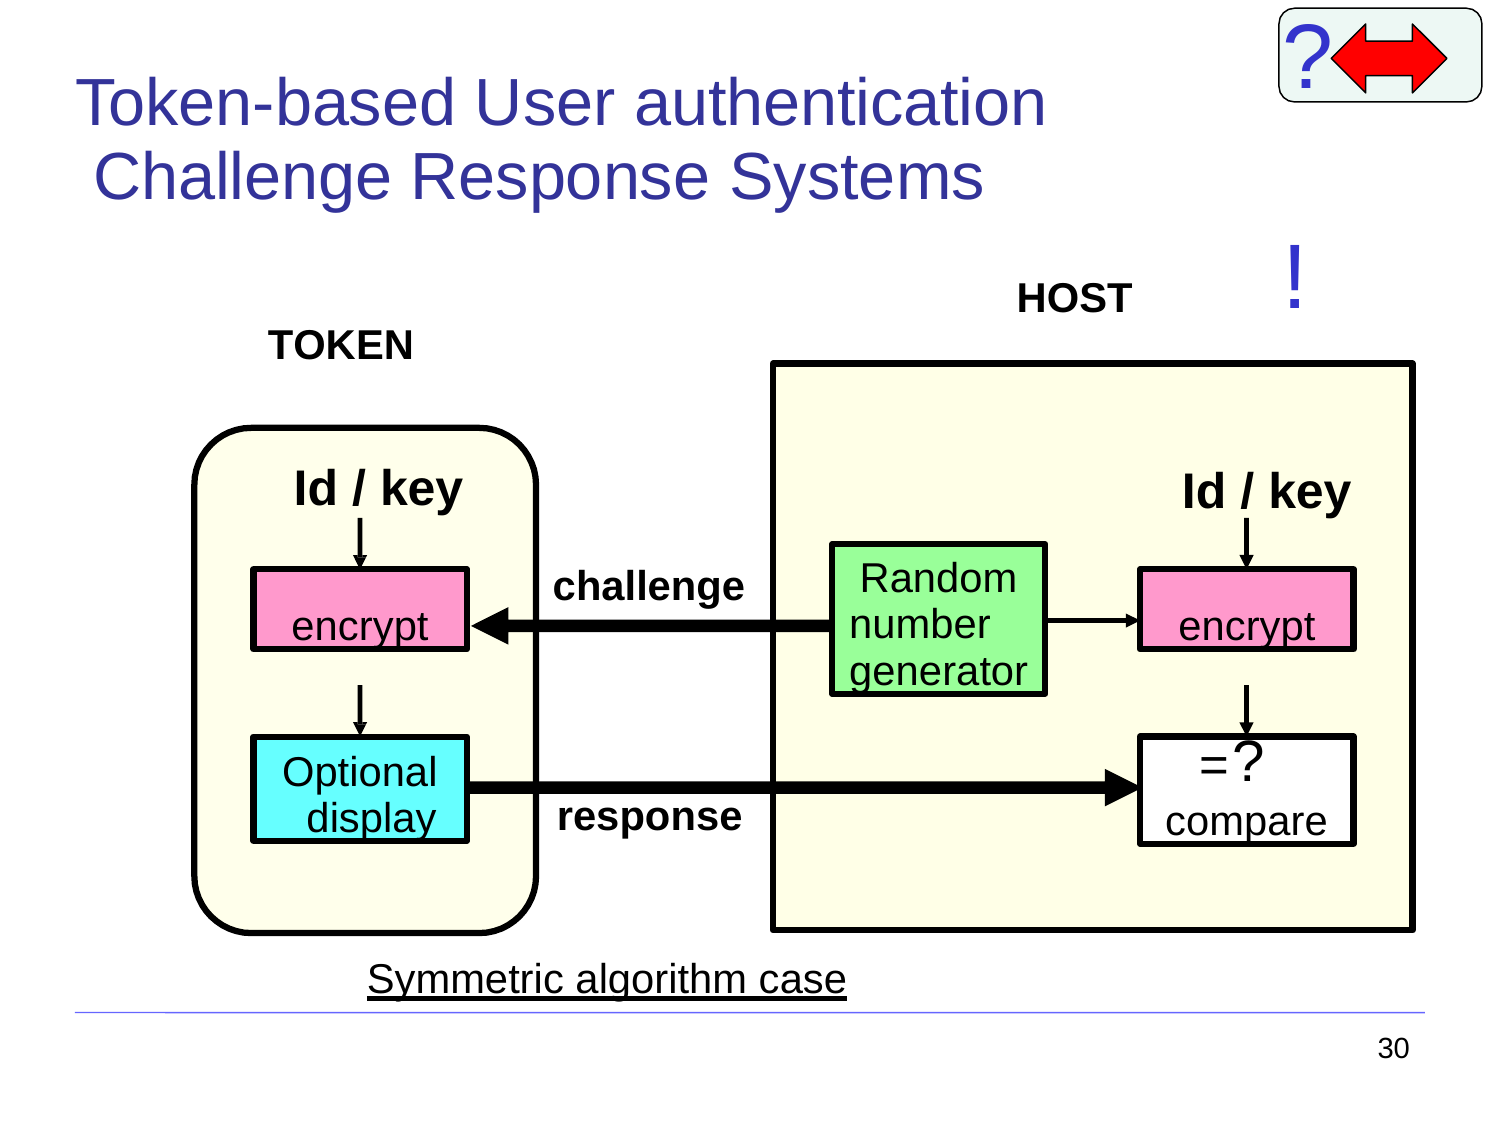

# ?	!

Token-based User authentication  Challenge Response Systems
HOST
TOKEN

Id / key
Id / key

Random  number  generator
challenge
encrypt
encrypt
Optional  display
=?
compare
response
Symmetric algorithm case

30